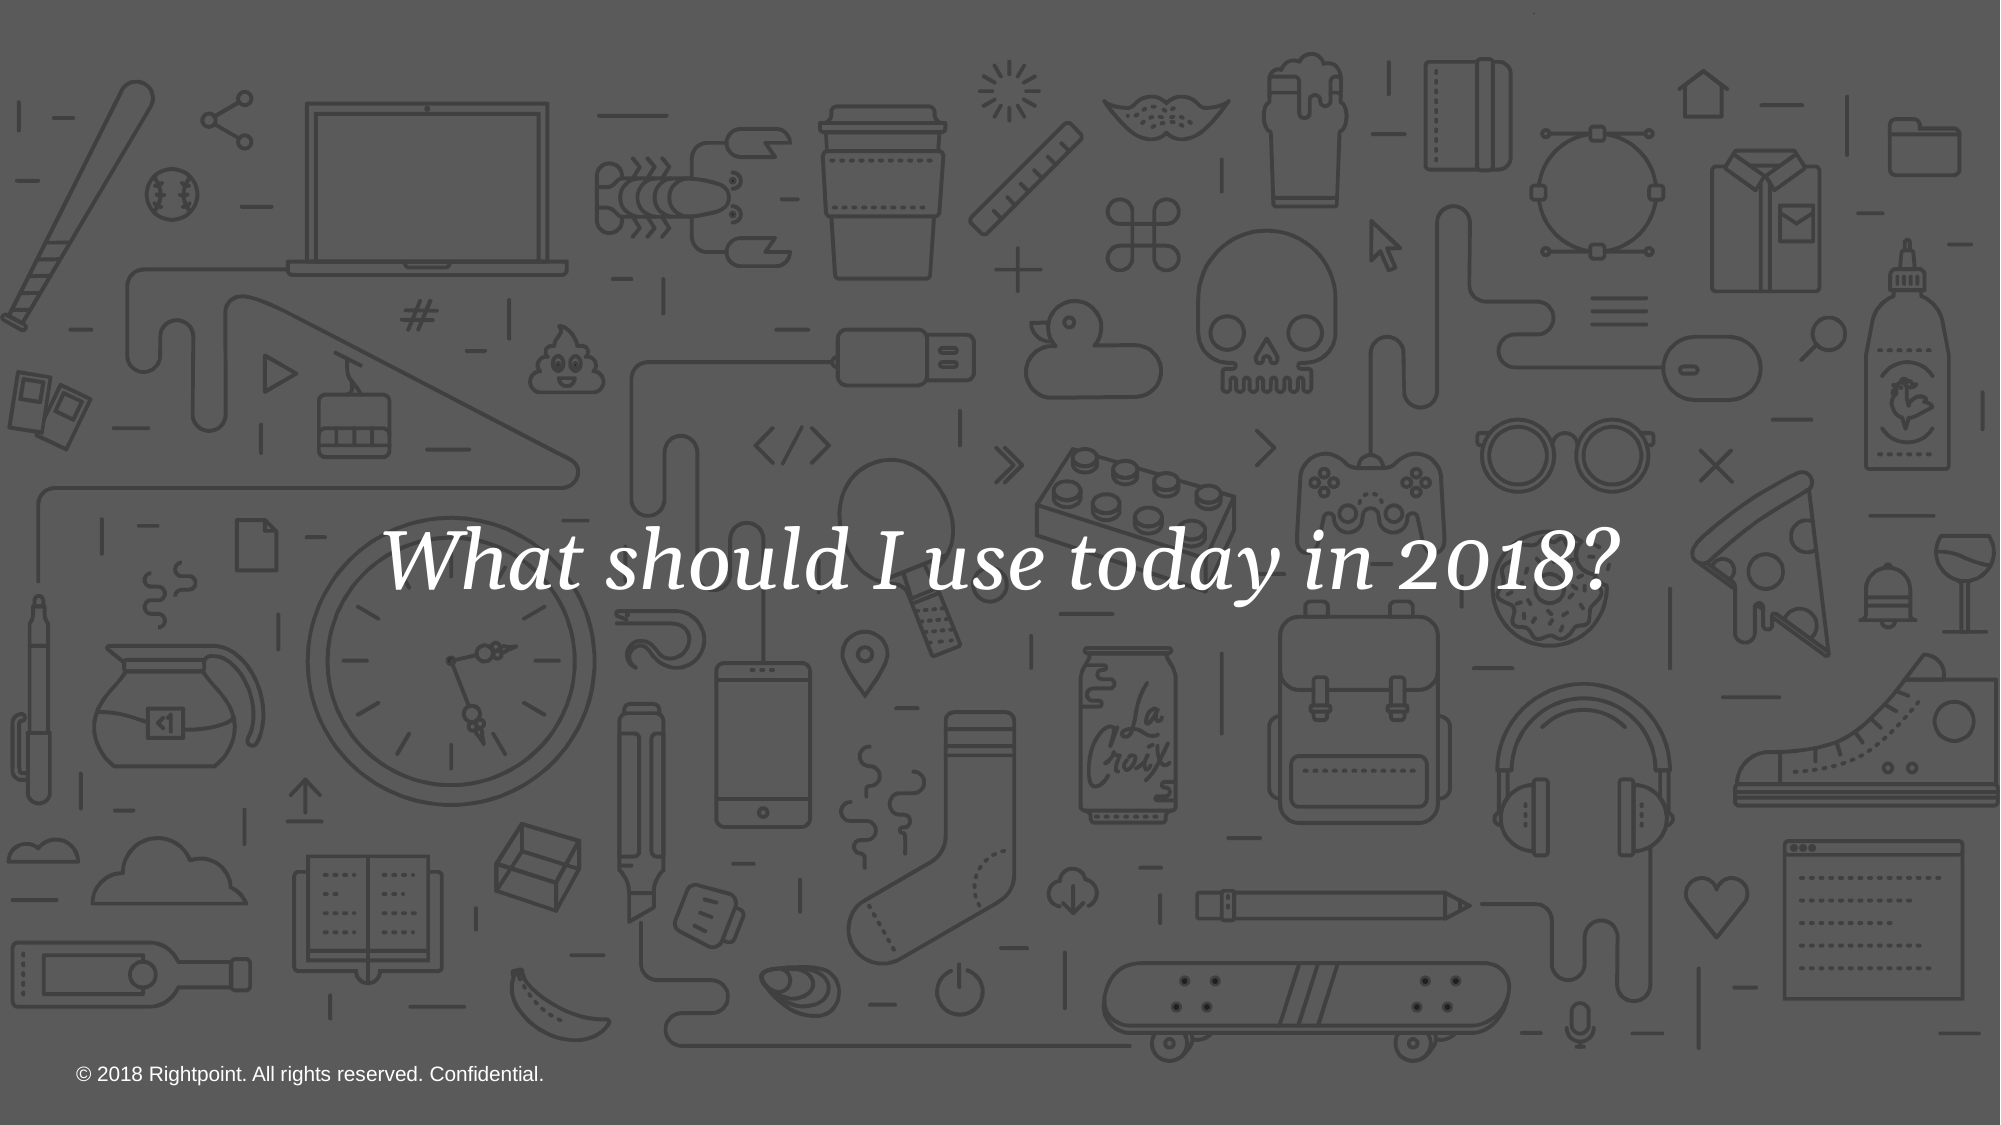

# What should I use today in 2018?